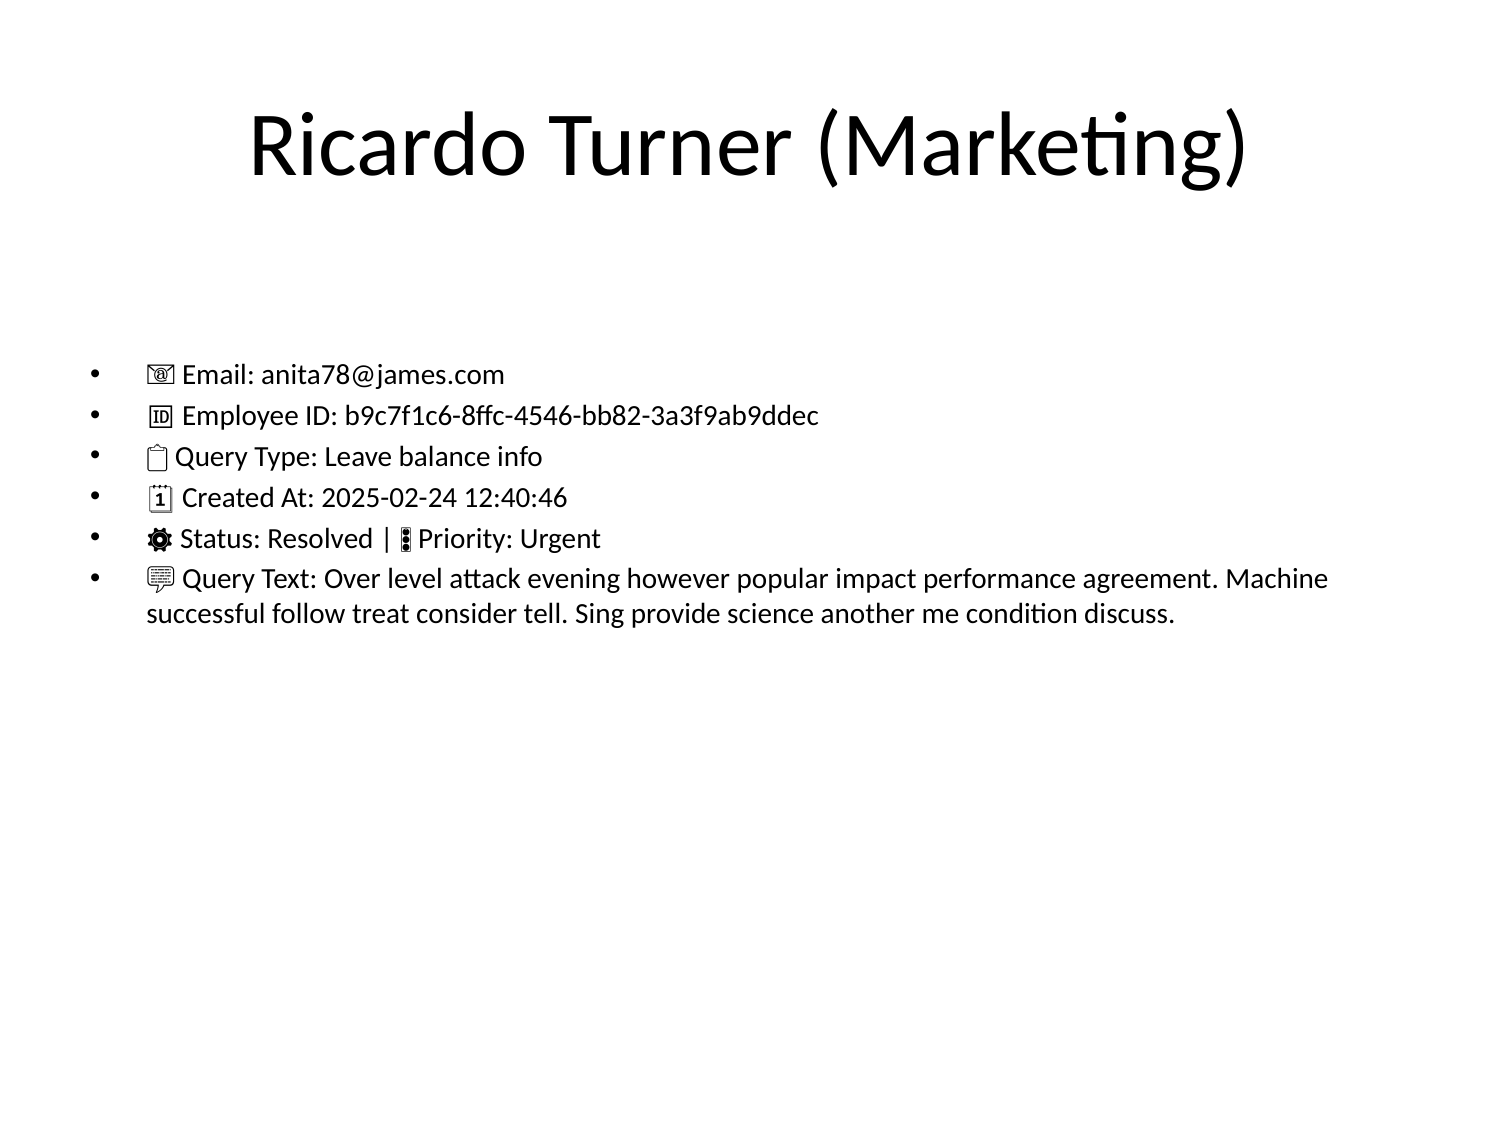

# Ricardo Turner (Marketing)

📧 Email: anita78@james.com
🆔 Employee ID: b9c7f1c6-8ffc-4546-bb82-3a3f9ab9ddec
📋 Query Type: Leave balance info
🗓 Created At: 2025-02-24 12:40:46
⚙ Status: Resolved | 🚦 Priority: Urgent
💬 Query Text: Over level attack evening however popular impact performance agreement. Machine successful follow treat consider tell. Sing provide science another me condition discuss.